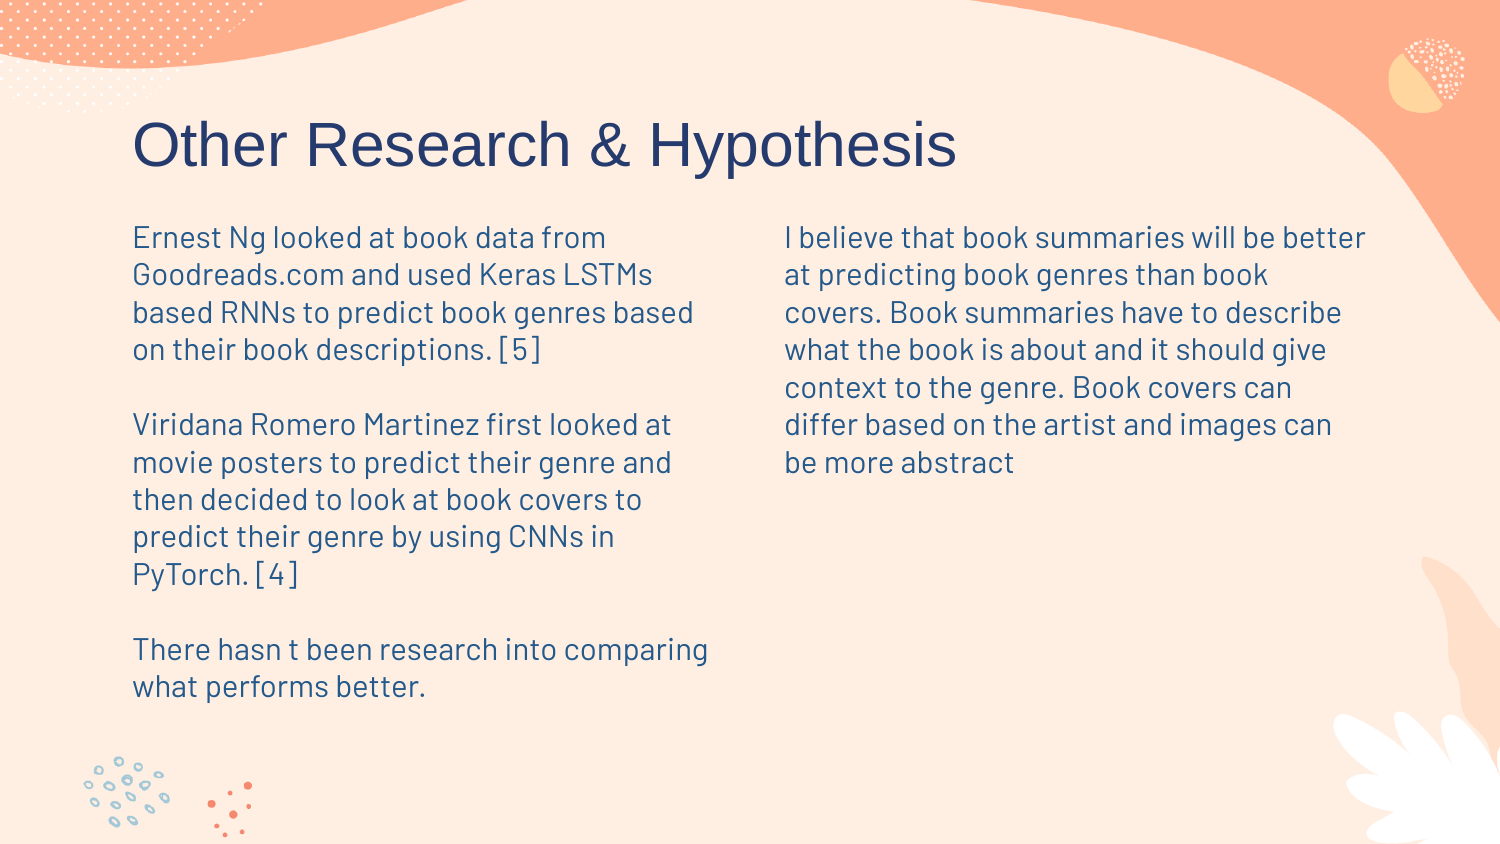

# Other Research & Hypothesis
Ernest Ng looked at book data from Goodreads.com and used Keras LSTMs based RNNs to predict book genres based on their book descriptions. [5]

Viridana Romero Martinez first looked at movie posters to predict their genre and then decided to look at book covers to predict their genre by using CNNs in PyTorch. [4]

There hasn t been research into comparing what performs better.
I believe that book summaries will be better at predicting book genres than book covers. Book summaries have to describe what the book is about and it should give context to the genre. Book covers can differ based on the artist and images can be more abstract